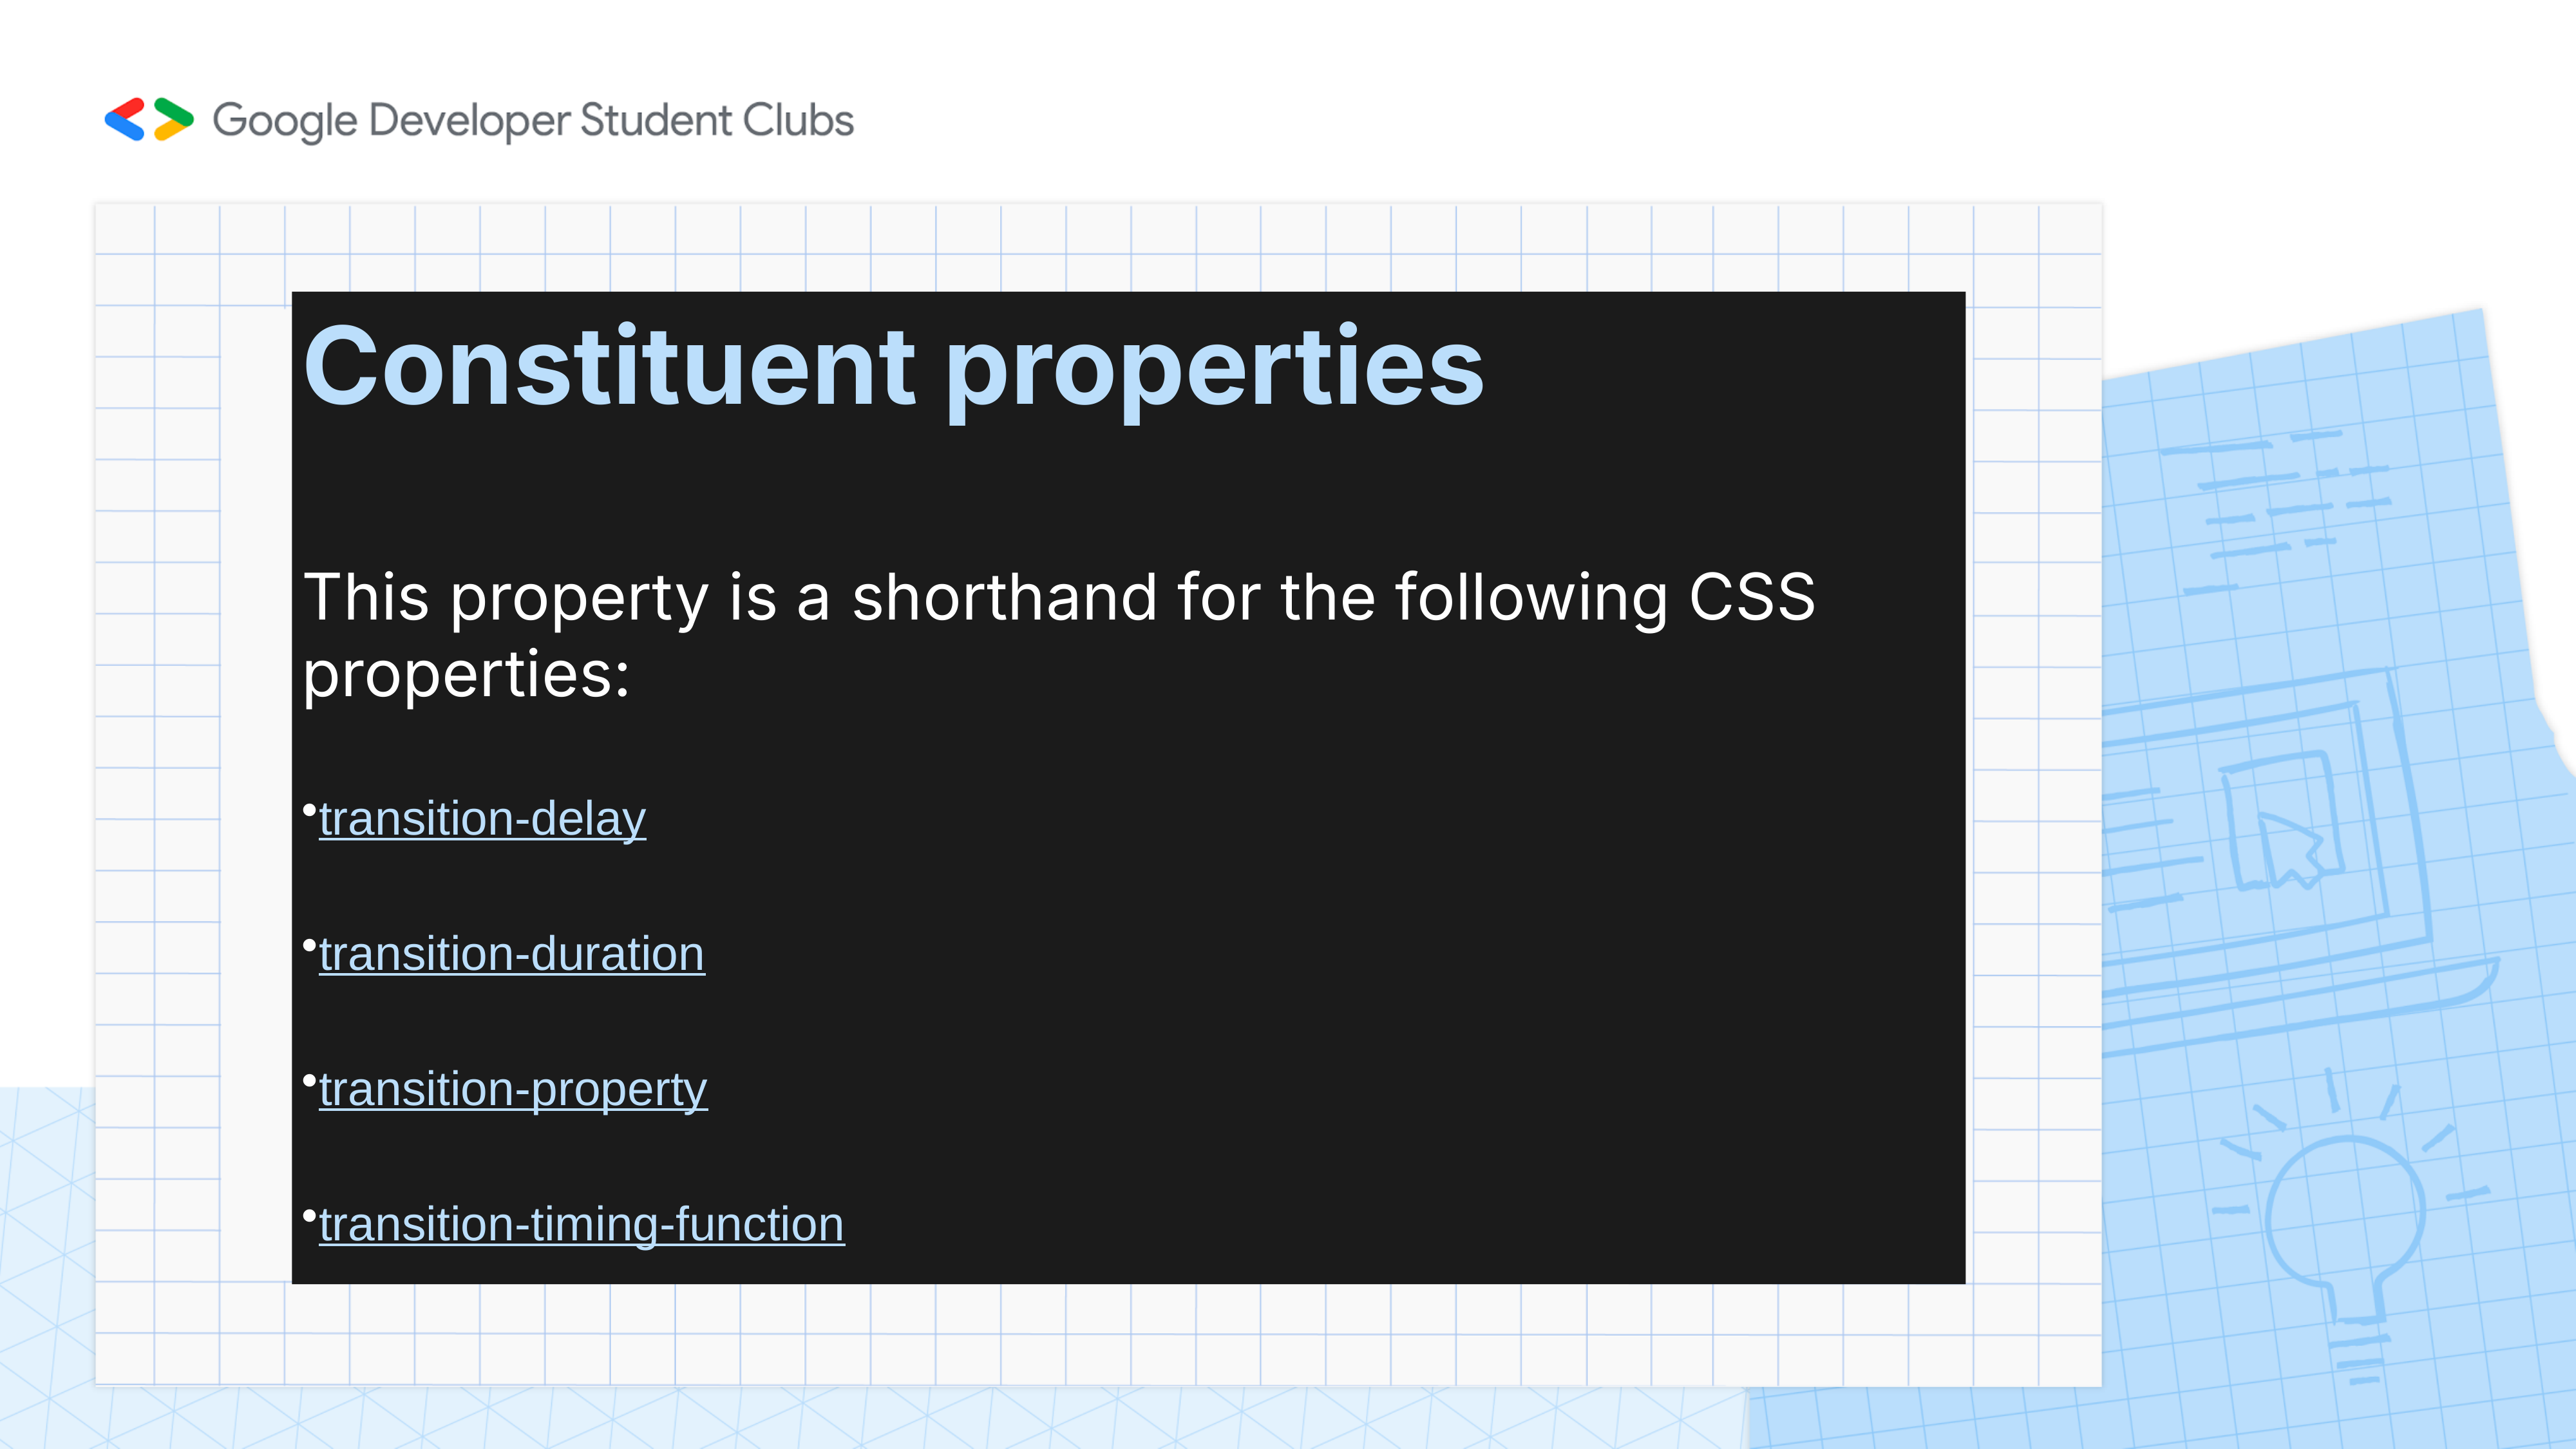

Constituent properties

This property is a shorthand for the following CSS properties:

transition-delay

transition-duration

transition-property

transition-timing-function